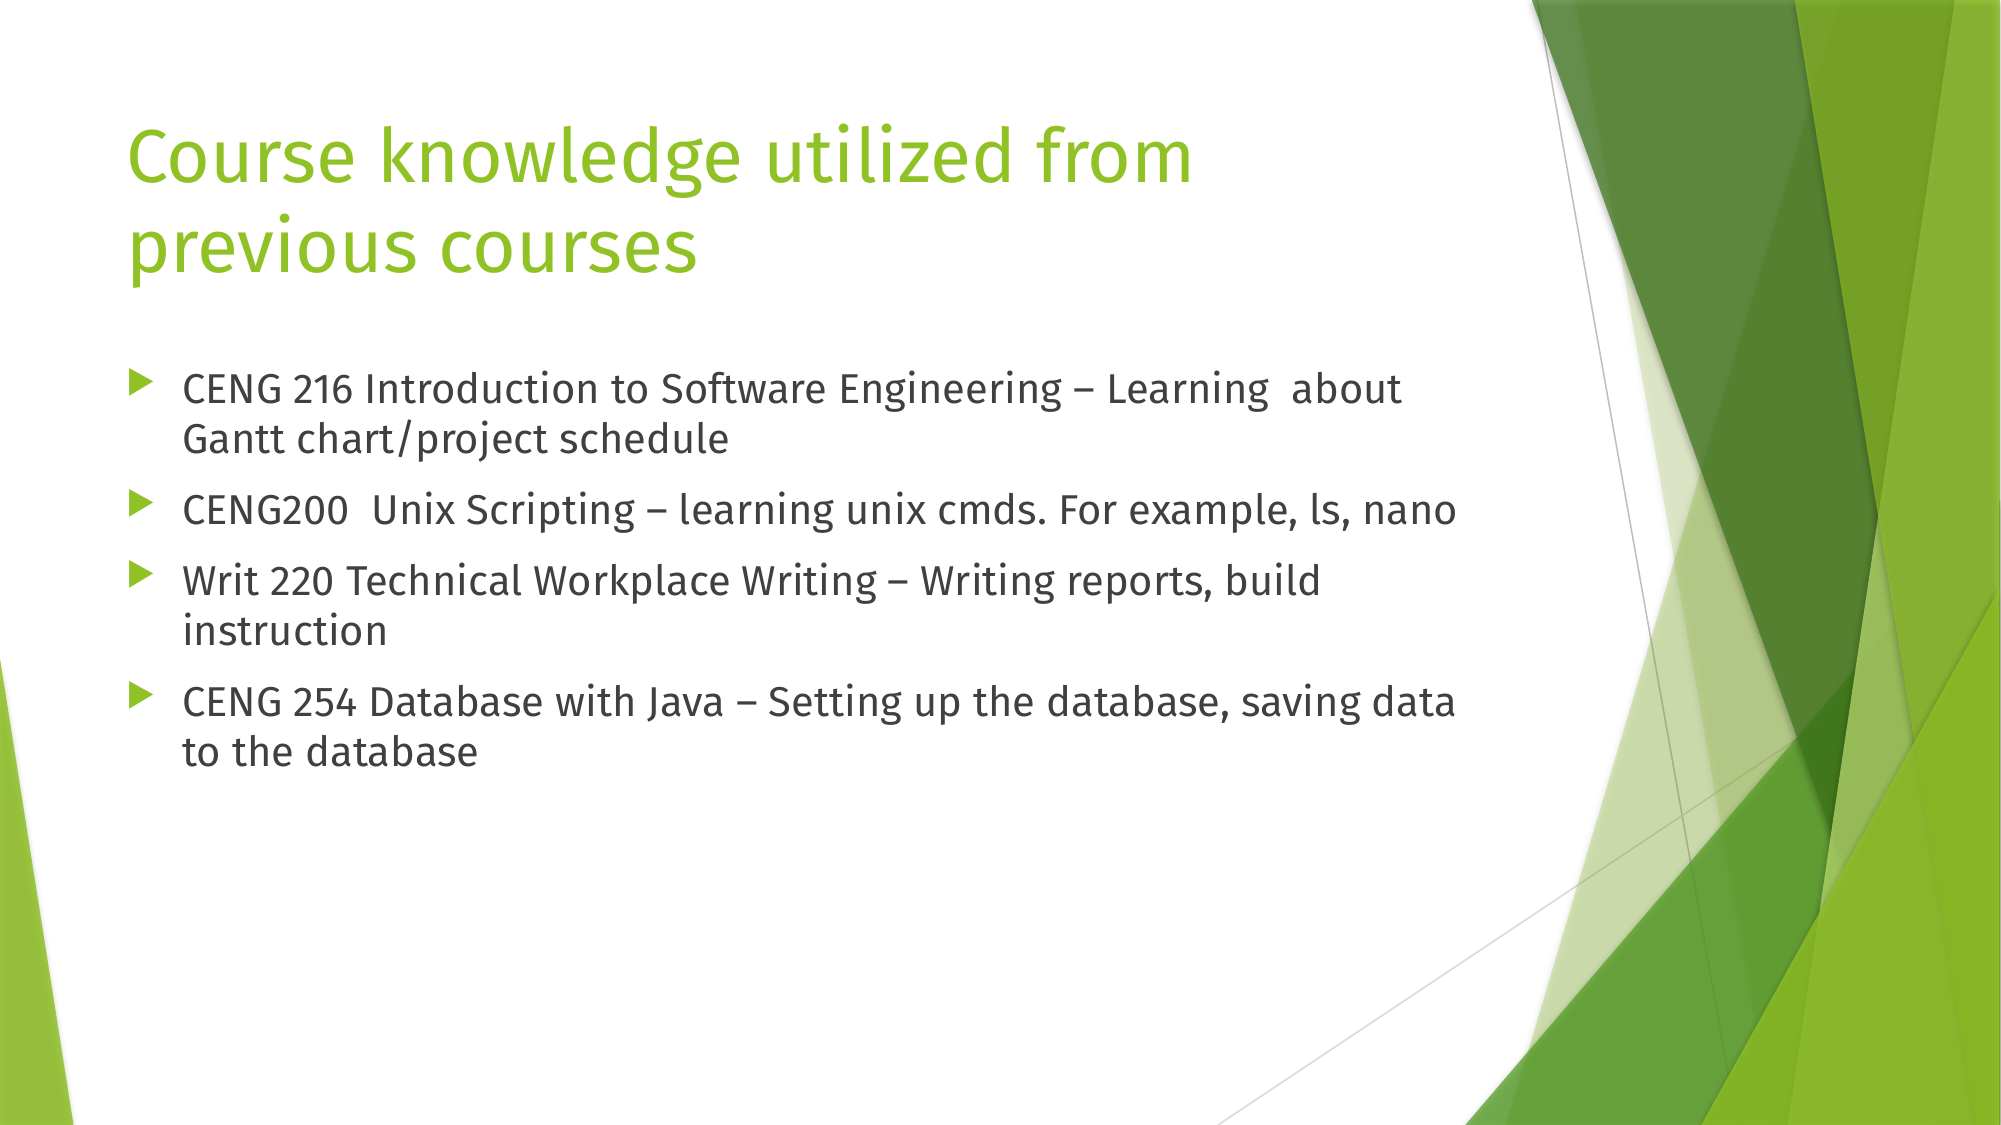

# Course knowledge utilized from previous courses
CENG 216 Introduction to Software Engineering – Learning  about Gantt chart/project schedule
CENG200  Unix Scripting – learning unix cmds. For example, ls, nano
Writ 220 Technical Workplace Writing – Writing reports, build instruction
CENG 254 Database with Java – Setting up the database, saving data to the database